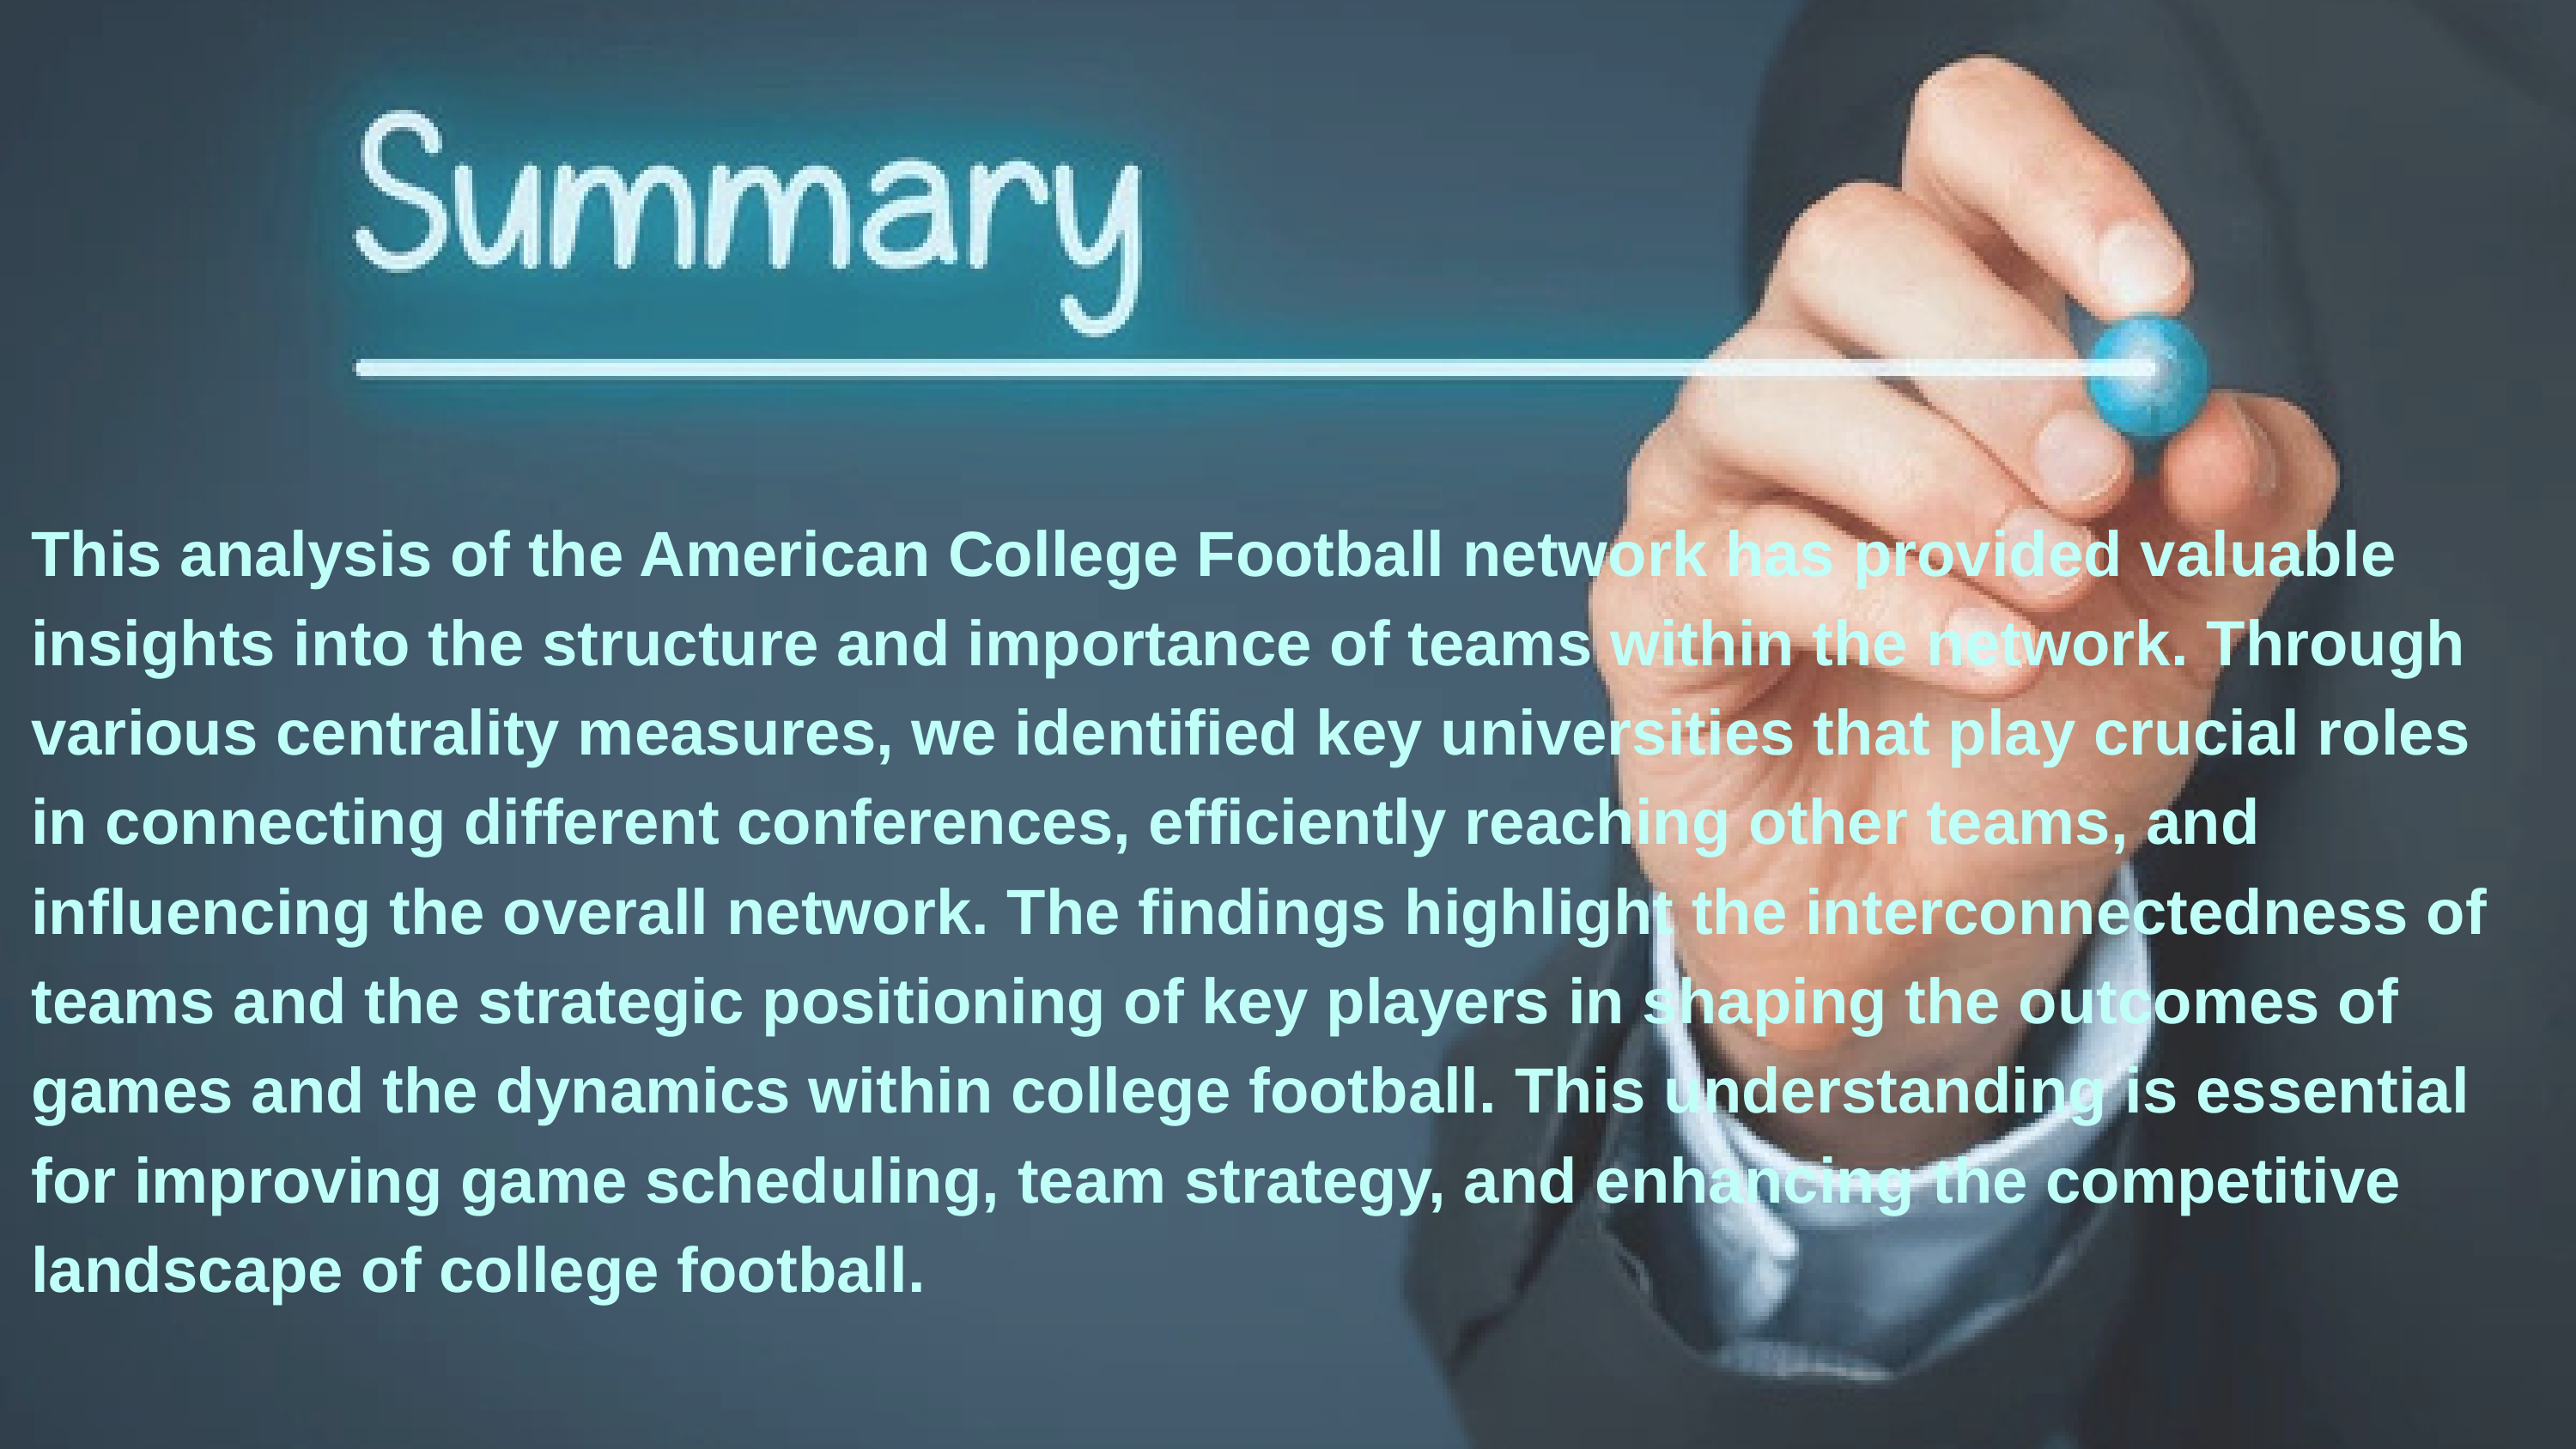

This analysis of the American College Football network has provided valuable insights into the structure and importance of teams within the network. Through various centrality measures, we identified key universities that play crucial roles in connecting different conferences, efficiently reaching other teams, and influencing the overall network. The findings highlight the interconnectedness of teams and the strategic positioning of key players in shaping the outcomes of games and the dynamics within college football. This understanding is essential for improving game scheduling, team strategy, and enhancing the competitive landscape of college football.